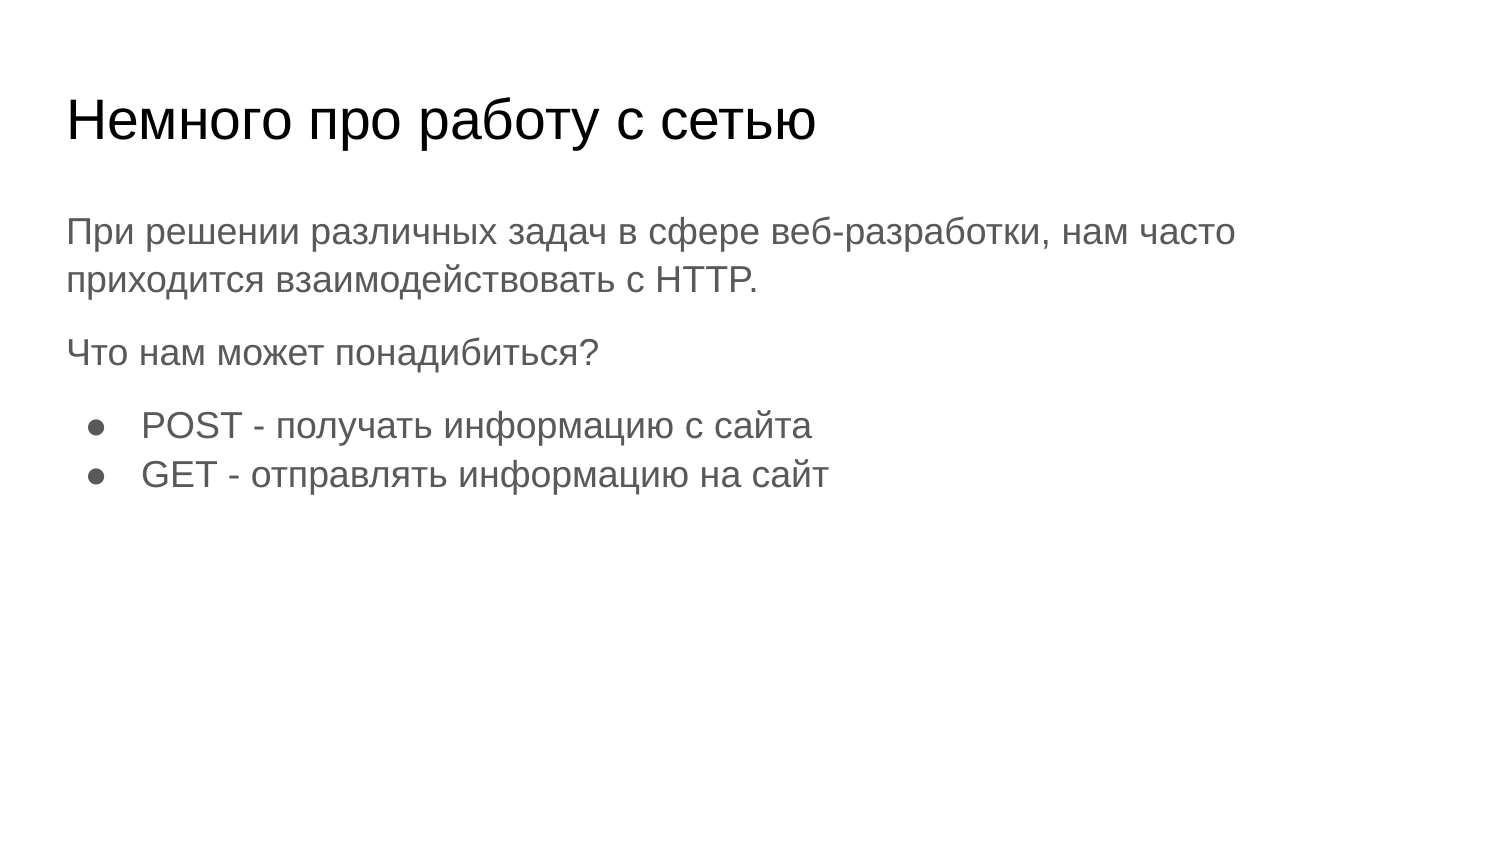

# Немного про работу с сетью
При решении различных задач в сфере веб-разработки, нам часто приходится взаимодействовать с HTTP.
Что нам может понадибиться?
POST - получать информацию с сайта
GET - отправлять информацию на сайт